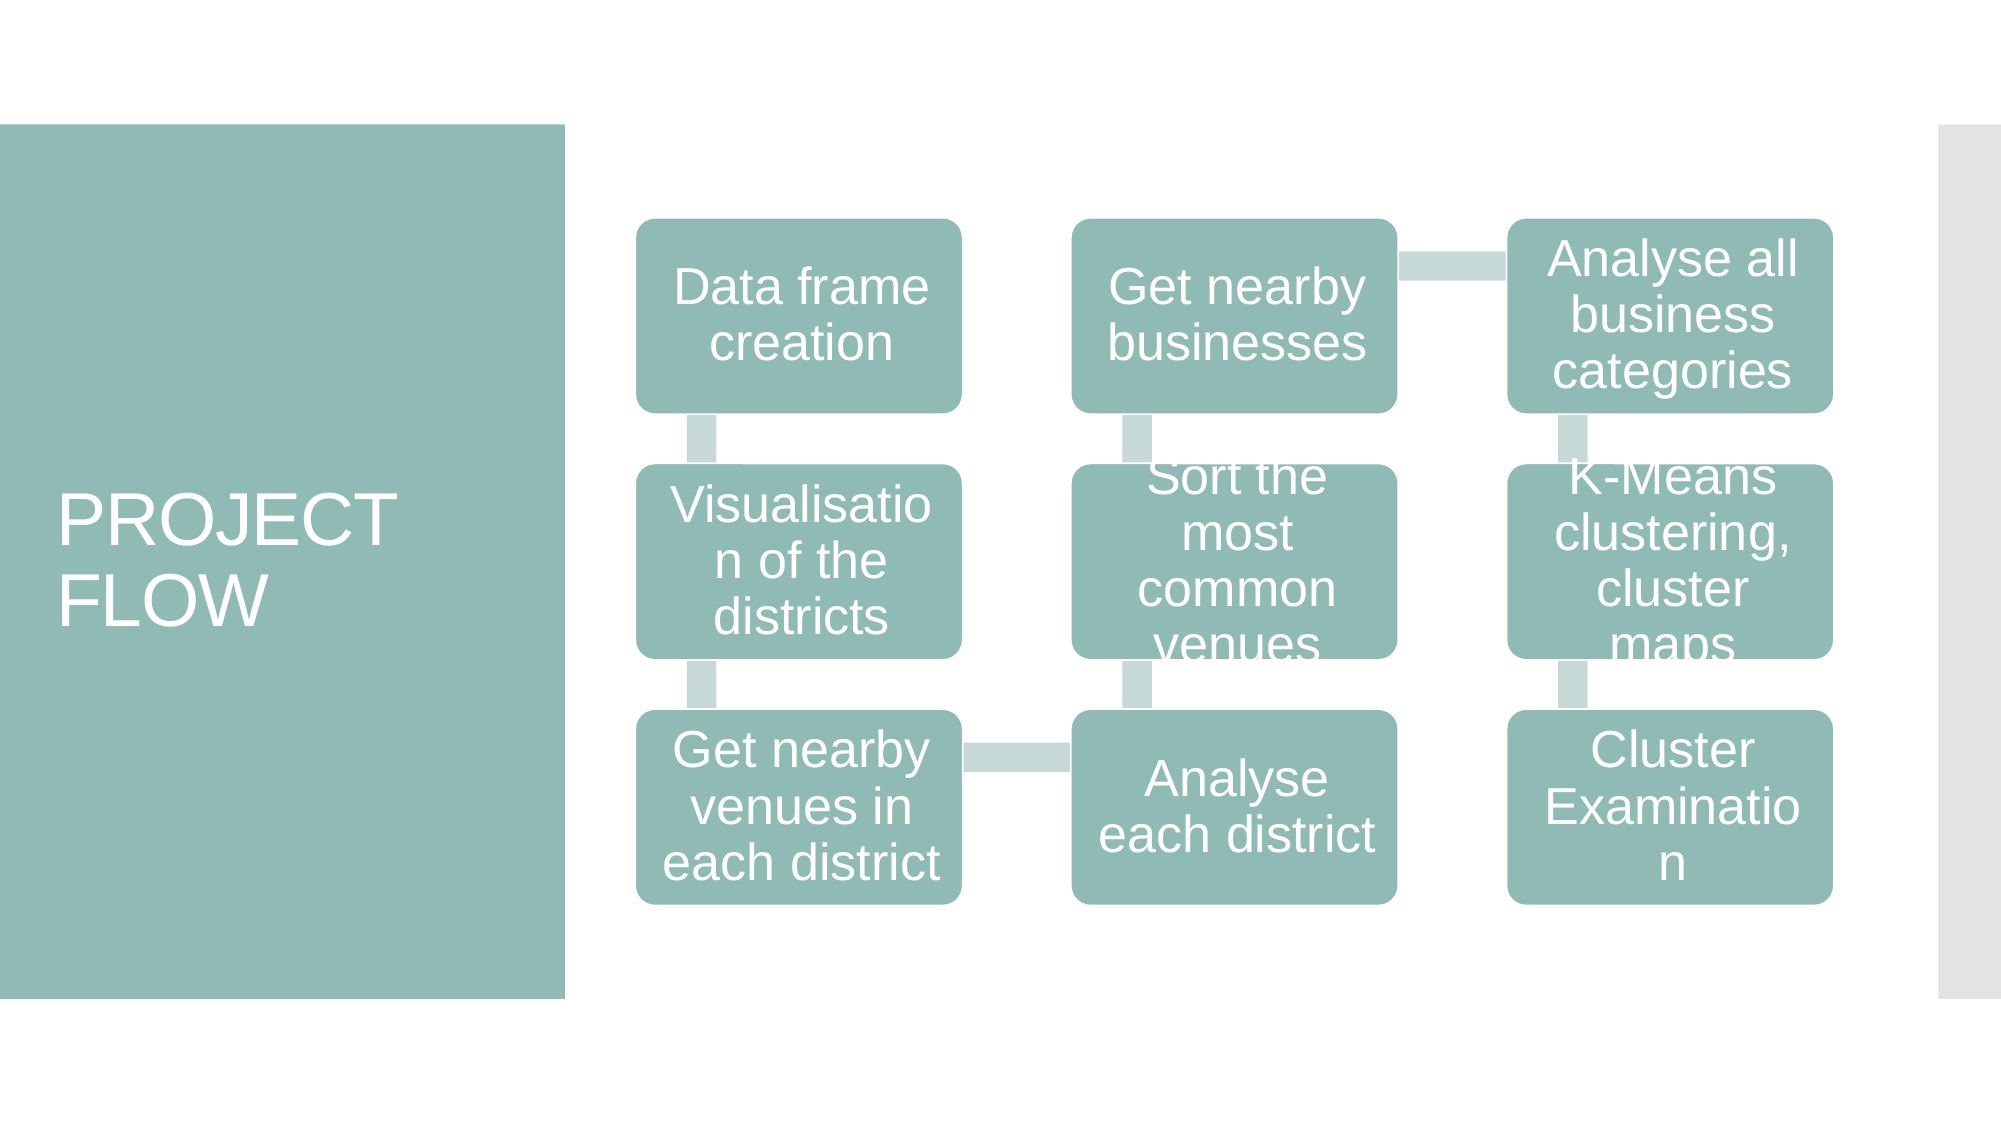

Data frame creation
Visualisation of the districts
Get nearby venues in each district
Analyse each district
Sort the most common venues
Get nearby businesses
Analyse all business categories
K-Means clustering, cluster maps
Cluster Examination
# PROJECT FLOW